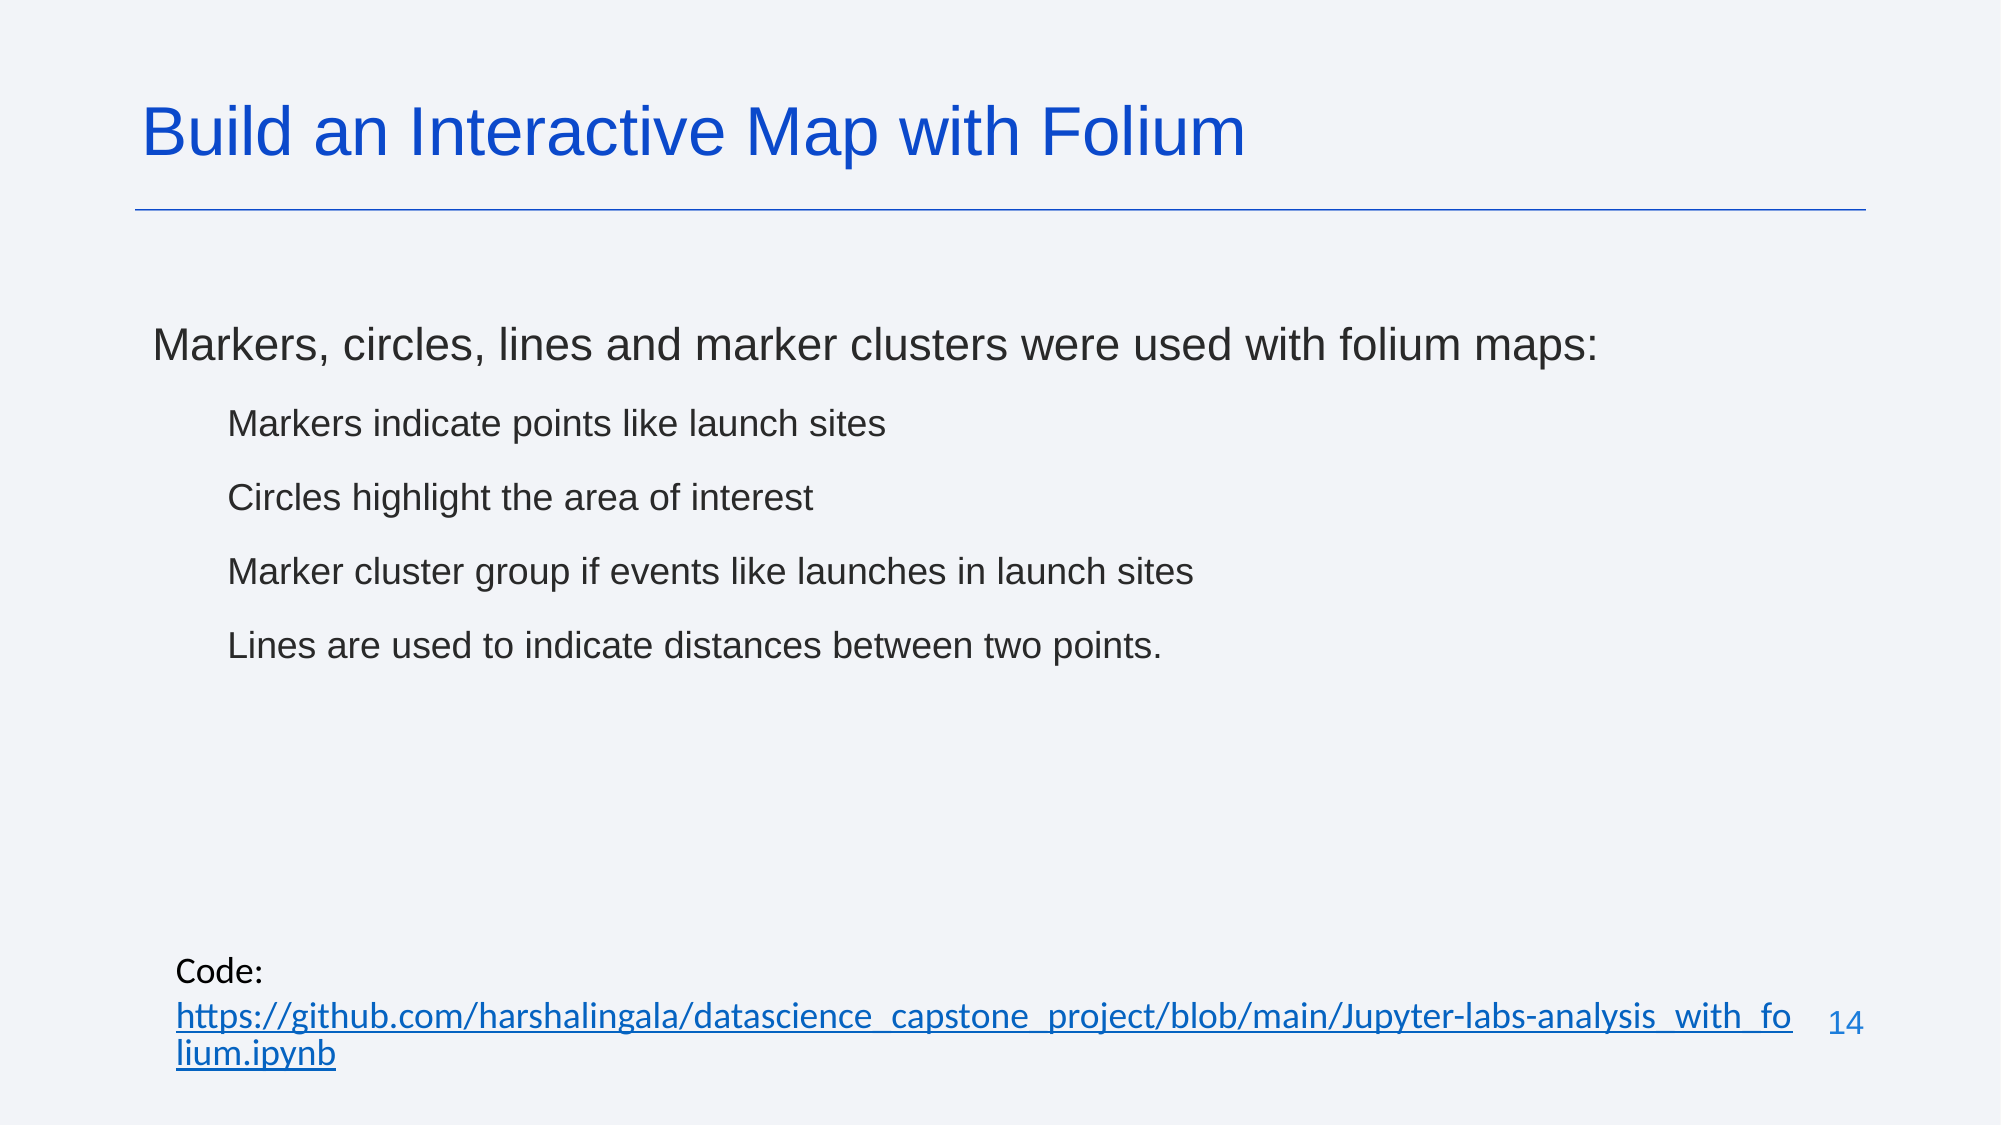

Build an Interactive Map with Folium
Markers, circles, lines and marker clusters were used with folium maps:
Markers indicate points like launch sites
Circles highlight the area of interest
Marker cluster group if events like launches in launch sites
Lines are used to indicate distances between two points.

Code: https://github.com/harshalingala/datascience_capstone_project/blob/main/Jupyter-labs-analysis_with_folium.ipynb

14